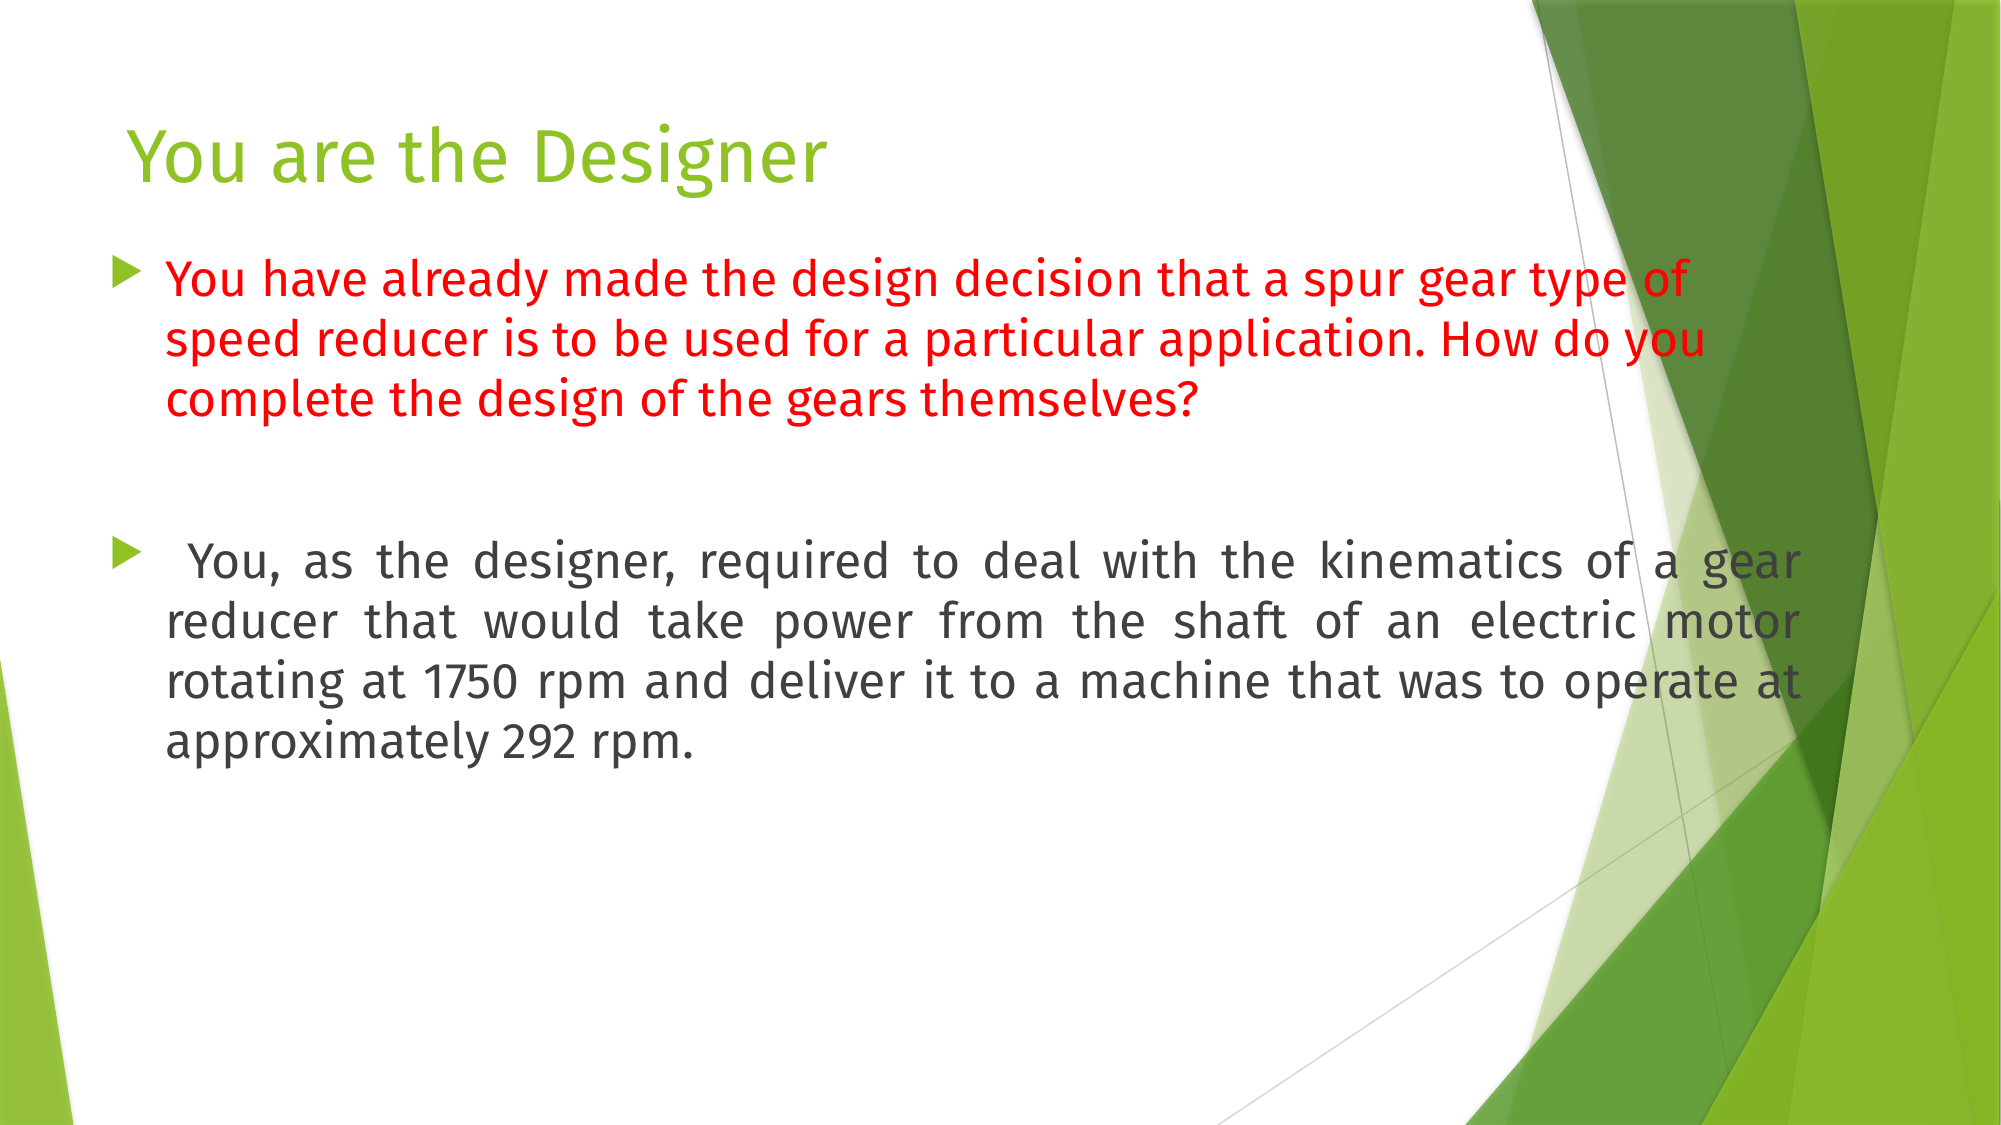

# You are the Designer
You have already made the design decision that a spur gear type of speed reducer is to be used for a particular application. How do you complete the design of the gears themselves?

 You, as the designer, required to deal with the kinematics of a gear reducer that would take power from the shaft of an electric motor rotating at 1750 rpm and deliver it to a machine that was to operate at approximately 292 rpm.